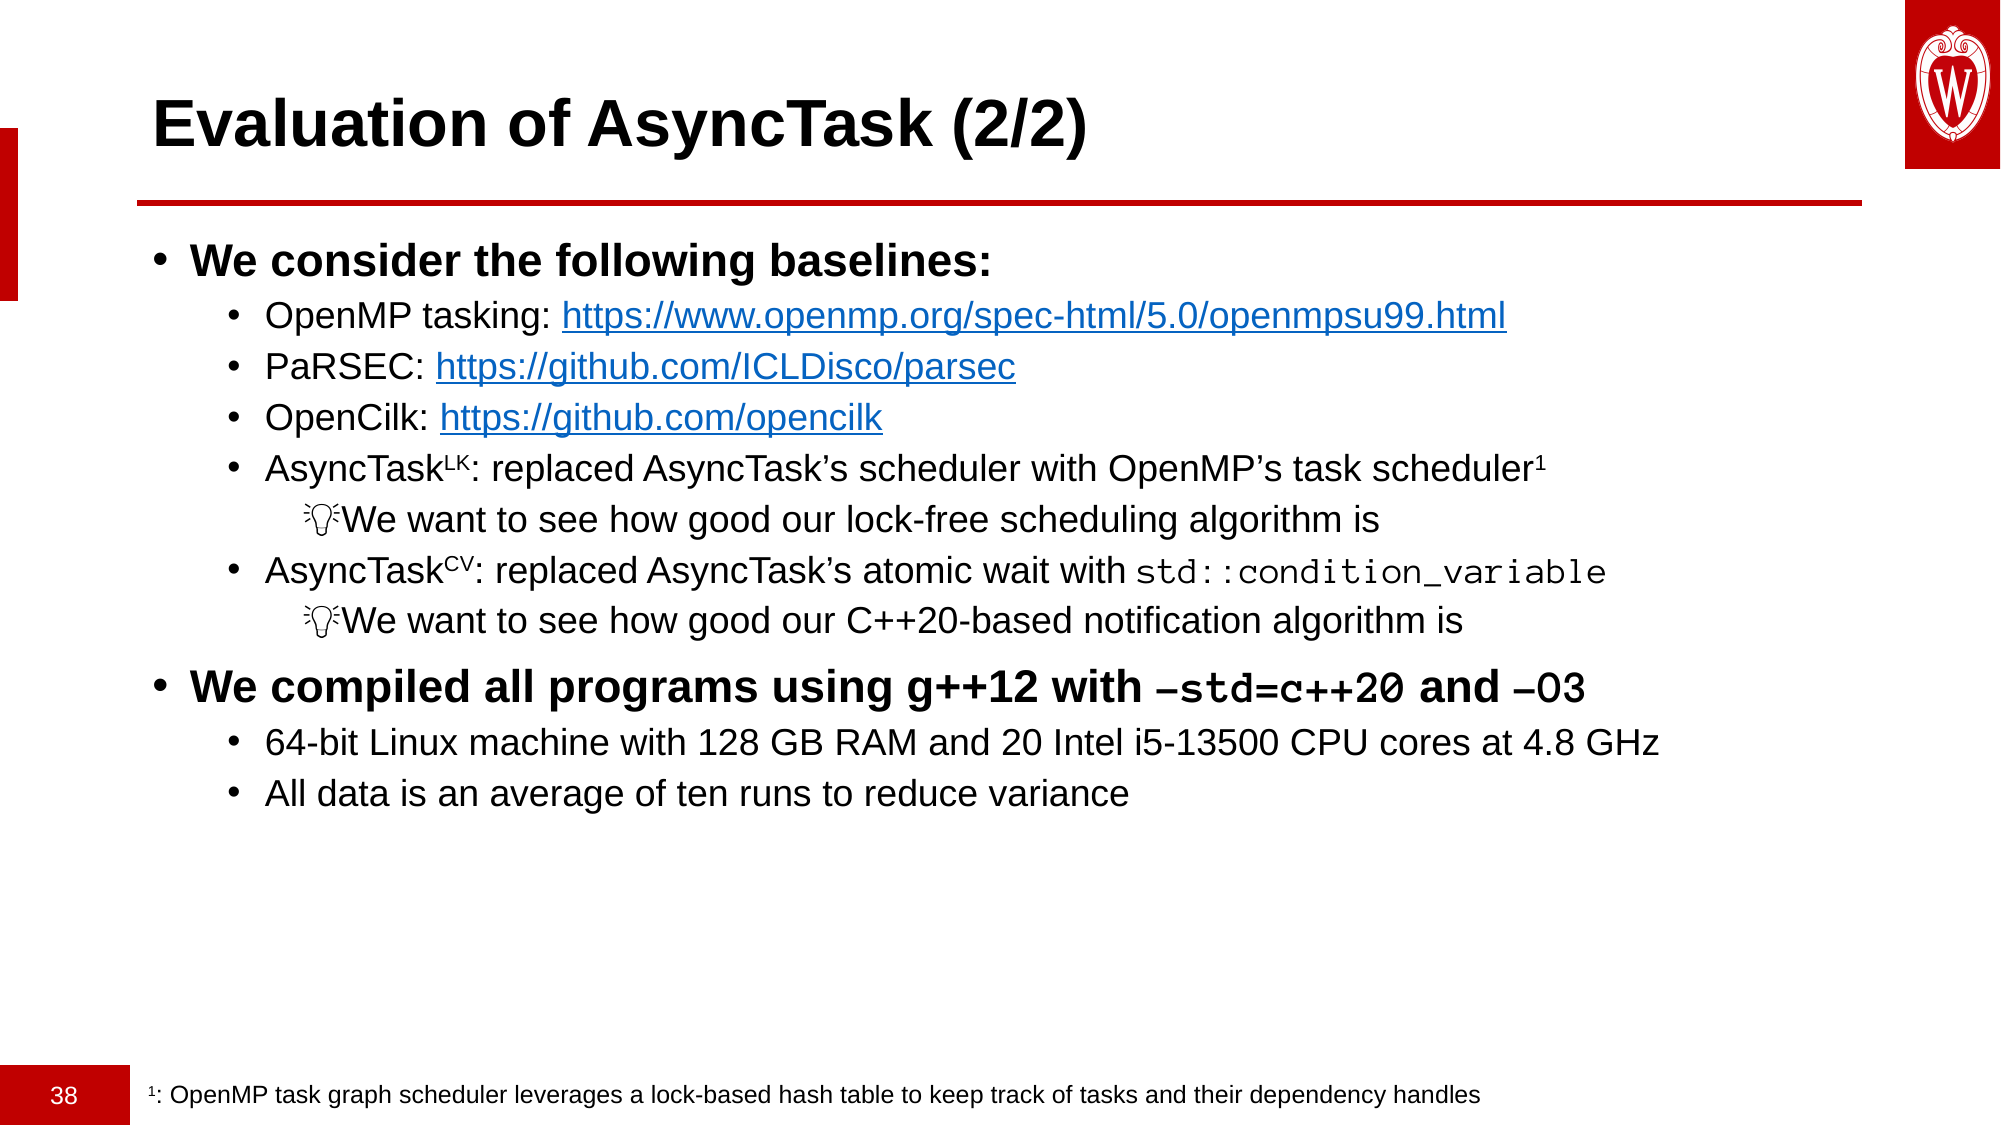

# Evaluation of AsyncTask (2/2)
We consider the following baselines:
OpenMP tasking: https://www.openmp.org/spec-html/5.0/openmpsu99.html
PaRSEC: https://github.com/ICLDisco/parsec
OpenCilk: https://github.com/opencilk
AsyncTaskLK: replaced AsyncTask’s scheduler with OpenMP’s task scheduler1
We want to see how good our lock-free scheduling algorithm is
AsyncTaskCV: replaced AsyncTask’s atomic wait with std::condition_variable
We want to see how good our C++20-based notification algorithm is
We compiled all programs using g++12 with –std=c++20 and –O3
64-bit Linux machine with 128 GB RAM and 20 Intel i5-13500 CPU cores at 4.8 GHz
All data is an average of ten runs to reduce variance
1: OpenMP task graph scheduler leverages a lock-based hash table to keep track of tasks and their dependency handles